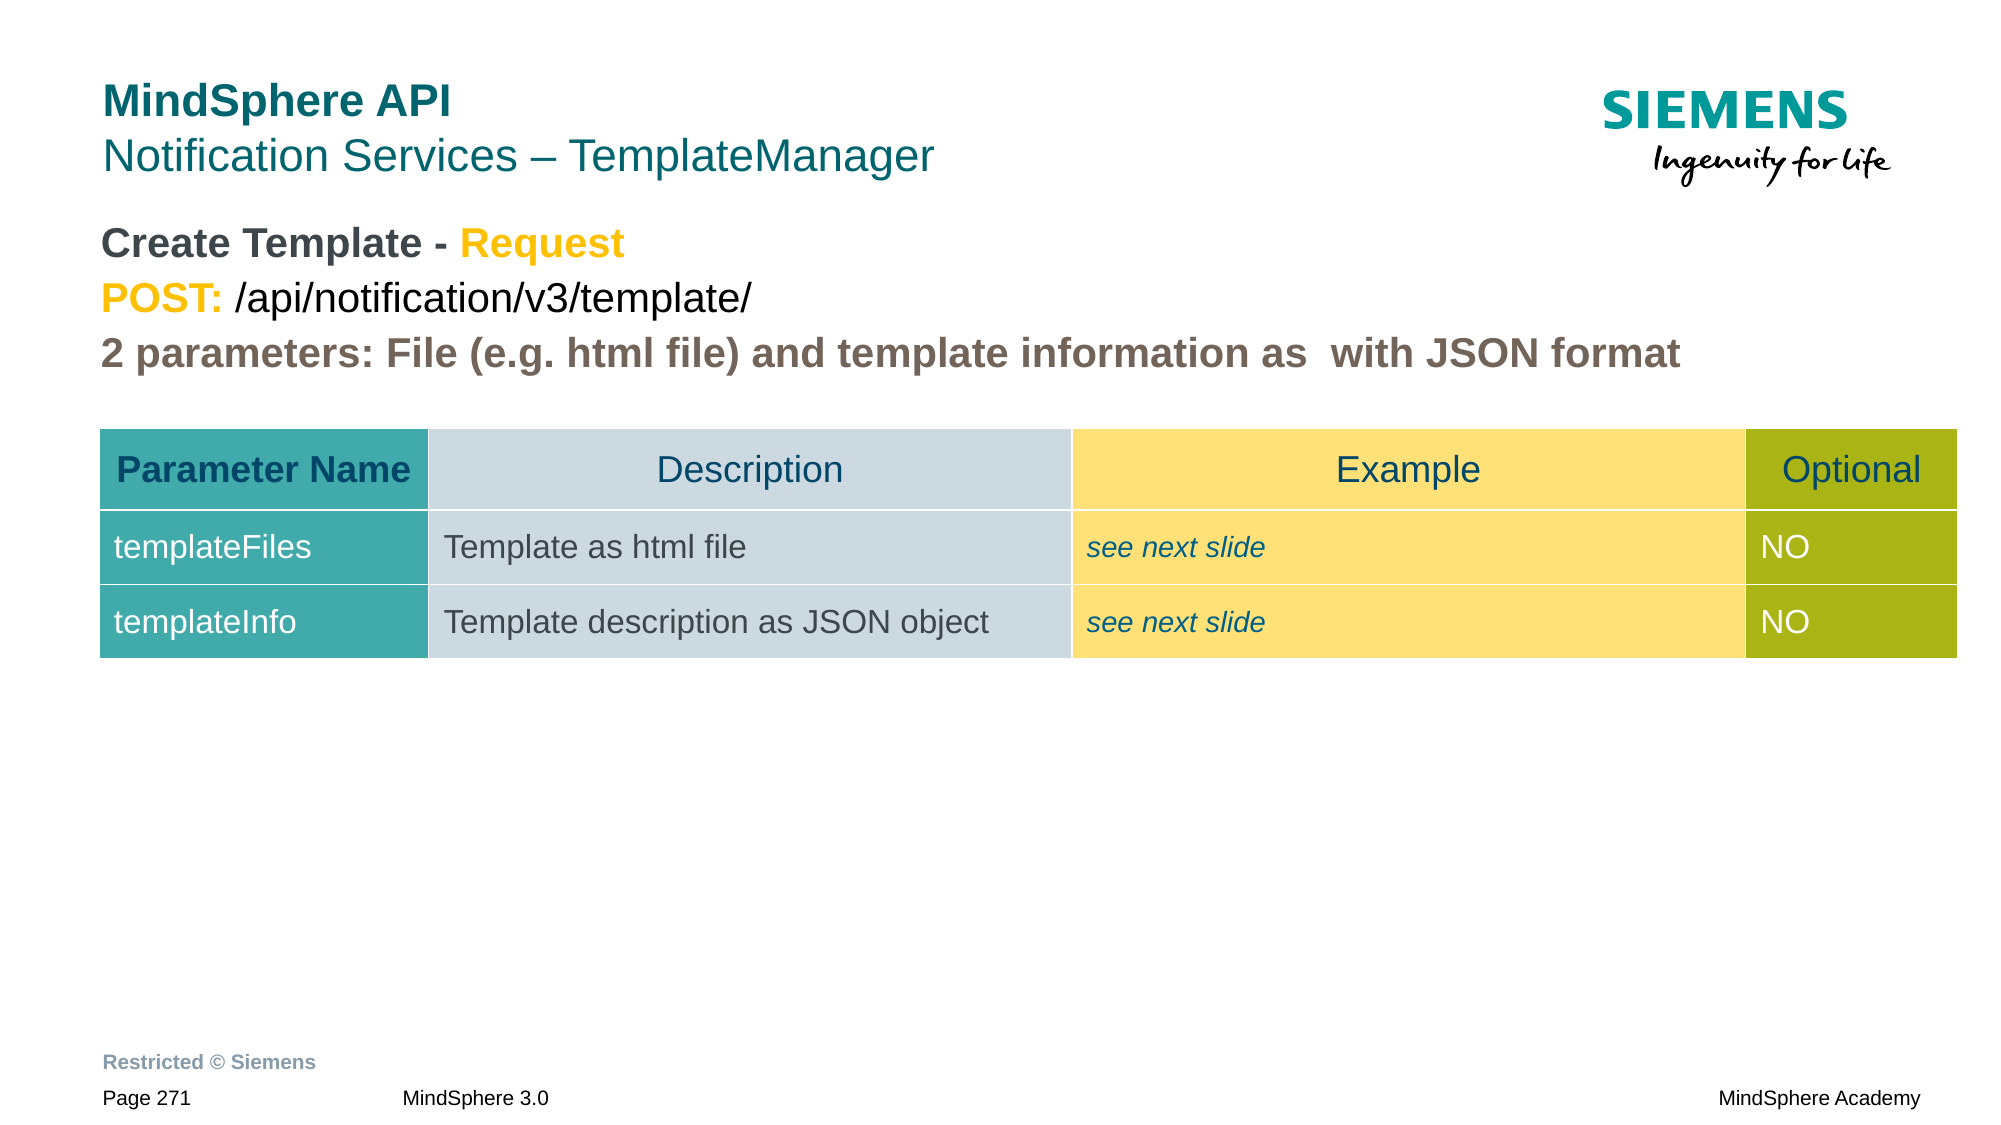

# MindSphere API Notification Services – TemplateManager
Create Template - Request
POST: /api/notification/v3/template/
2 parameters: File (e.g. html file) and template information as  with JSON format

| Parameter Name | Description | Example | Optional |
| --- | --- | --- | --- |
| templateFiles | Template as html file | see next slide | NO |
| templateInfo | Template description as JSON object | see next slide | NO |